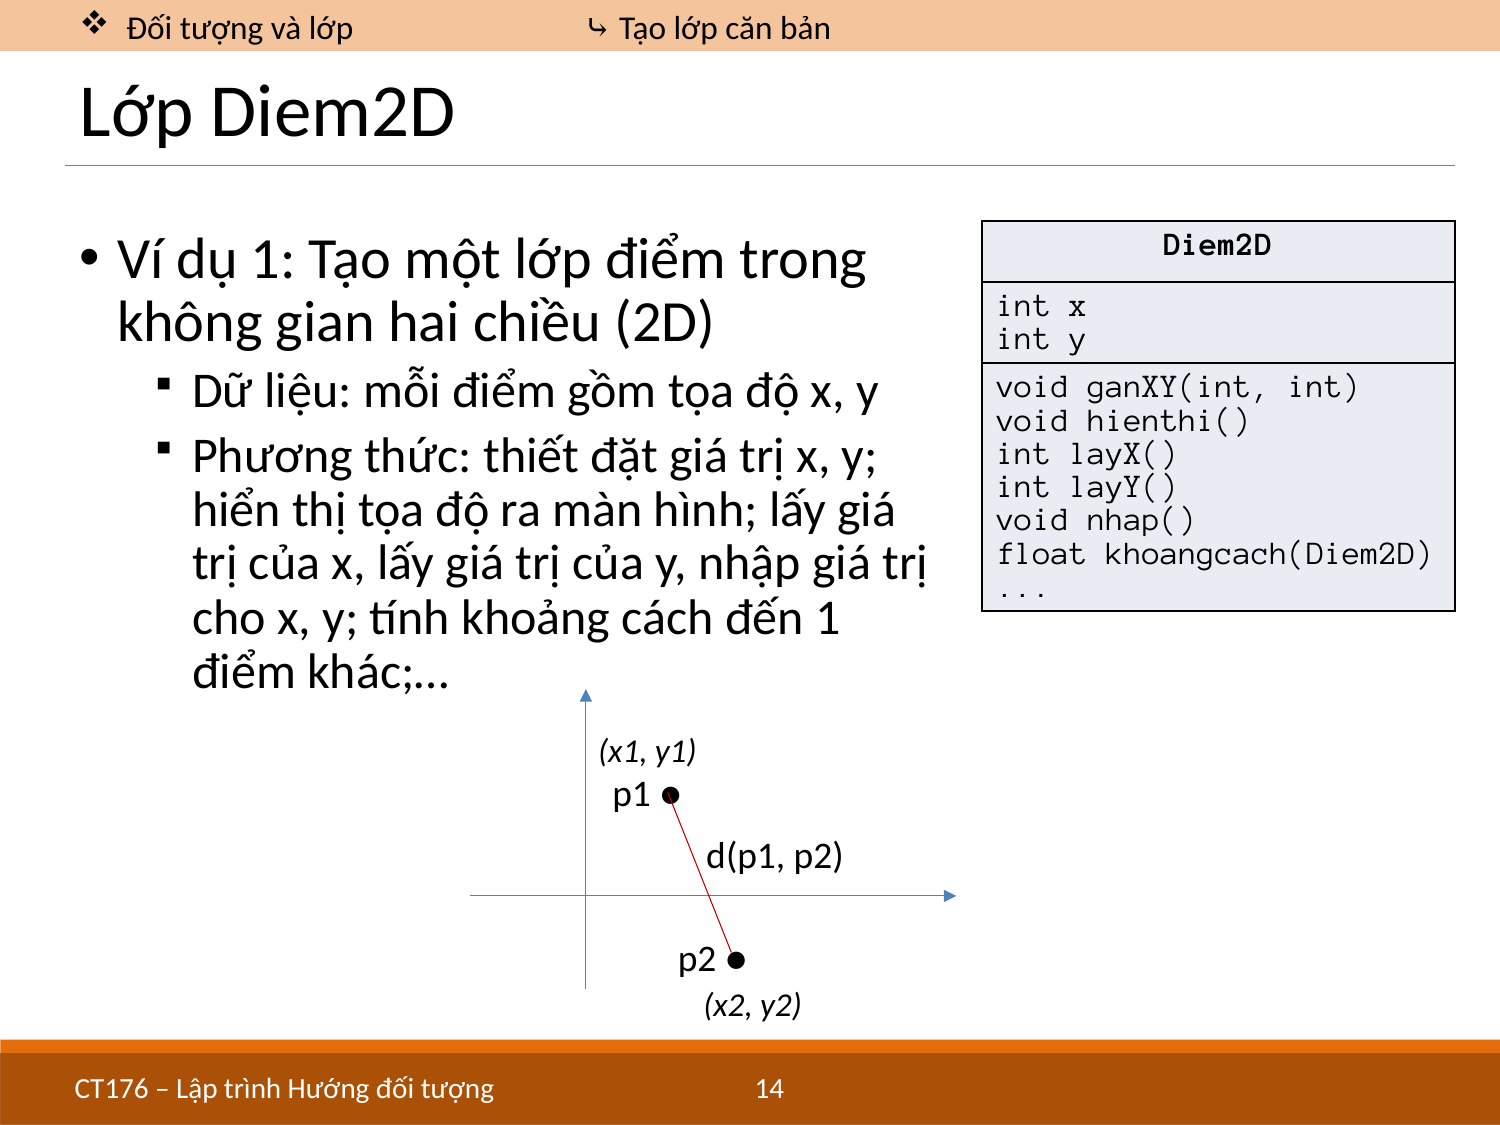

Đối tượng và lớp		 ⤷ Tạo lớp căn bản
# Lớp Diem2D
Ví dụ 1: Tạo một lớp điểm trong không gian hai chiều (2D)
Dữ liệu: mỗi điểm gồm tọa độ x, y
Phương thức: thiết đặt giá trị x, y; hiển thị tọa độ ra màn hình; lấy giá trị của x, lấy giá trị của y, nhập giá trị cho x, y; tính khoảng cách đến 1 điểm khác;…
| Diem2D |
| --- |
| int x int y |
| void ganXY(int, int) void hienthi() int layX() int layY() void nhap() float khoangcach(Diem2D) ... |
(x1, y1)
p1 ●
d(p1, p2)
p2 ●
   (x2, y2)